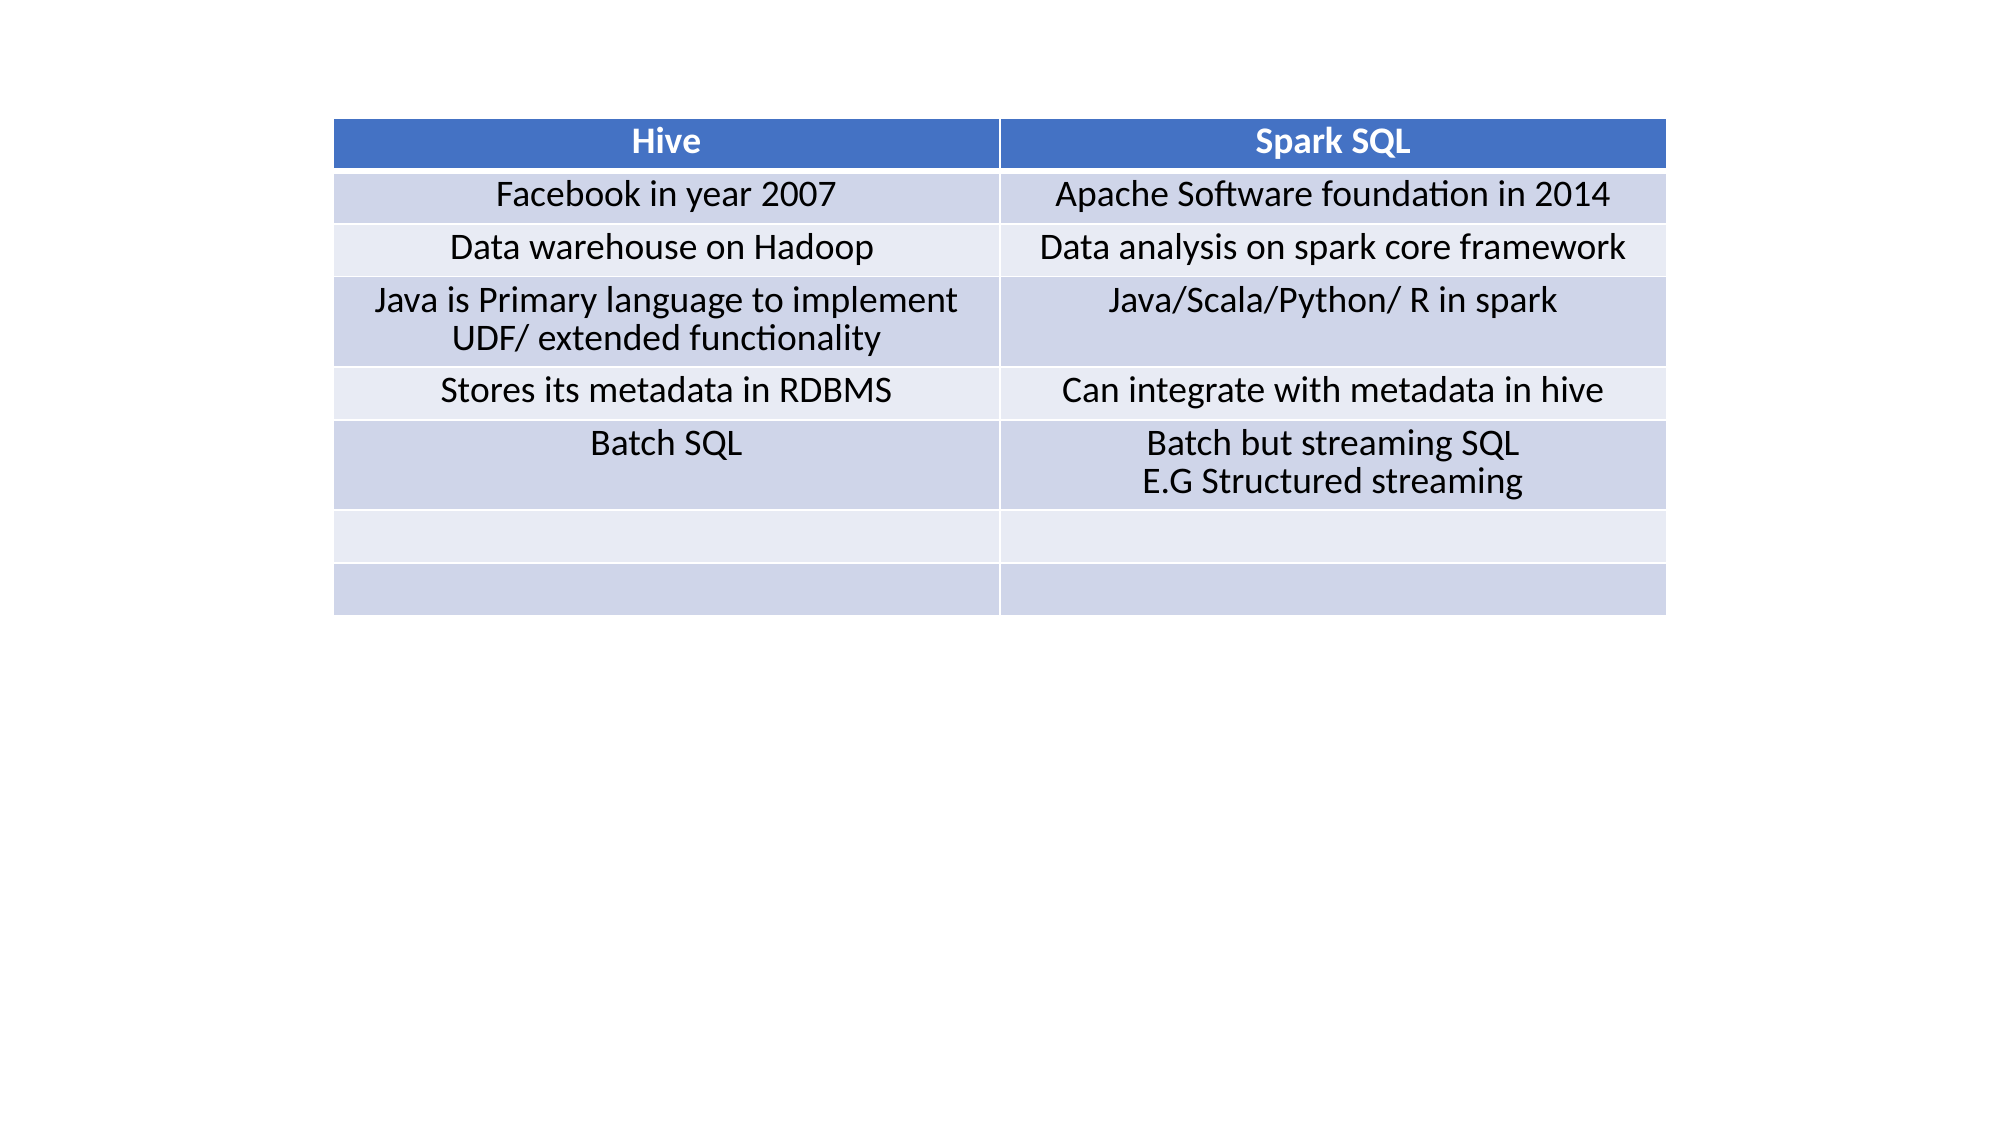

|  |  |
| --- | --- |
| Hive | Spark SQL |
| --- | --- |
| Facebook in year 2007 | Apache Software foundation in 2014 |
| Data warehouse on Hadoop | Data analysis on spark core framework |
| Java is Primary language to implement UDF/ extended functionality | Java/Scala/Python/ R in spark |
| Stores its metadata in RDBMS | Can integrate with metadata in hive |
| Batch SQL | Batch but streaming SQL E.G Structured streaming |
|  |  |
|  |  |